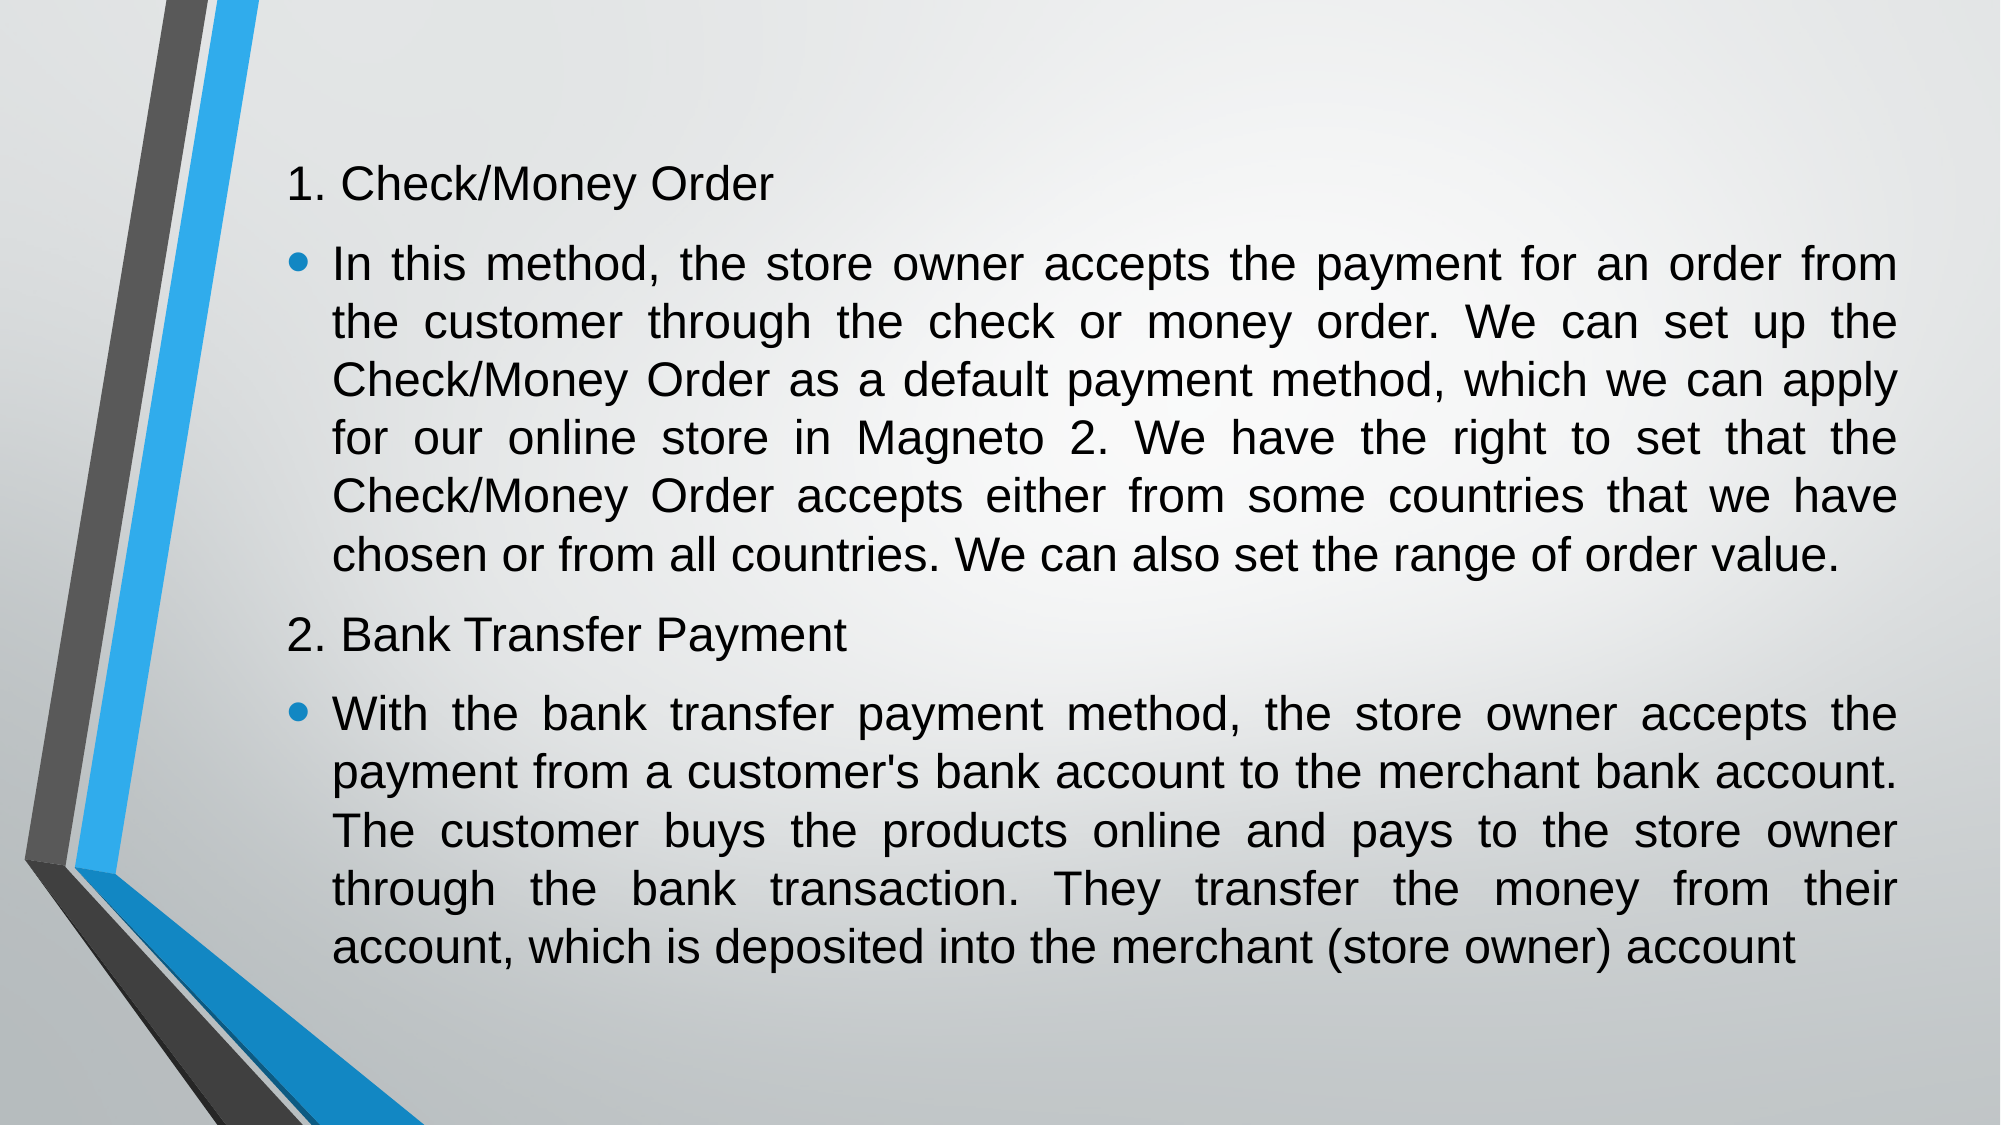

1. Check/Money Order
In this method, the store owner accepts the payment for an order from the customer through the check or money order. We can set up the Check/Money Order as a default payment method, which we can apply for our online store in Magneto 2. We have the right to set that the Check/Money Order accepts either from some countries that we have chosen or from all countries. We can also set the range of order value.
2. Bank Transfer Payment
With the bank transfer payment method, the store owner accepts the payment from a customer's bank account to the merchant bank account. The customer buys the products online and pays to the store owner through the bank transaction. They transfer the money from their account, which is deposited into the merchant (store owner) account